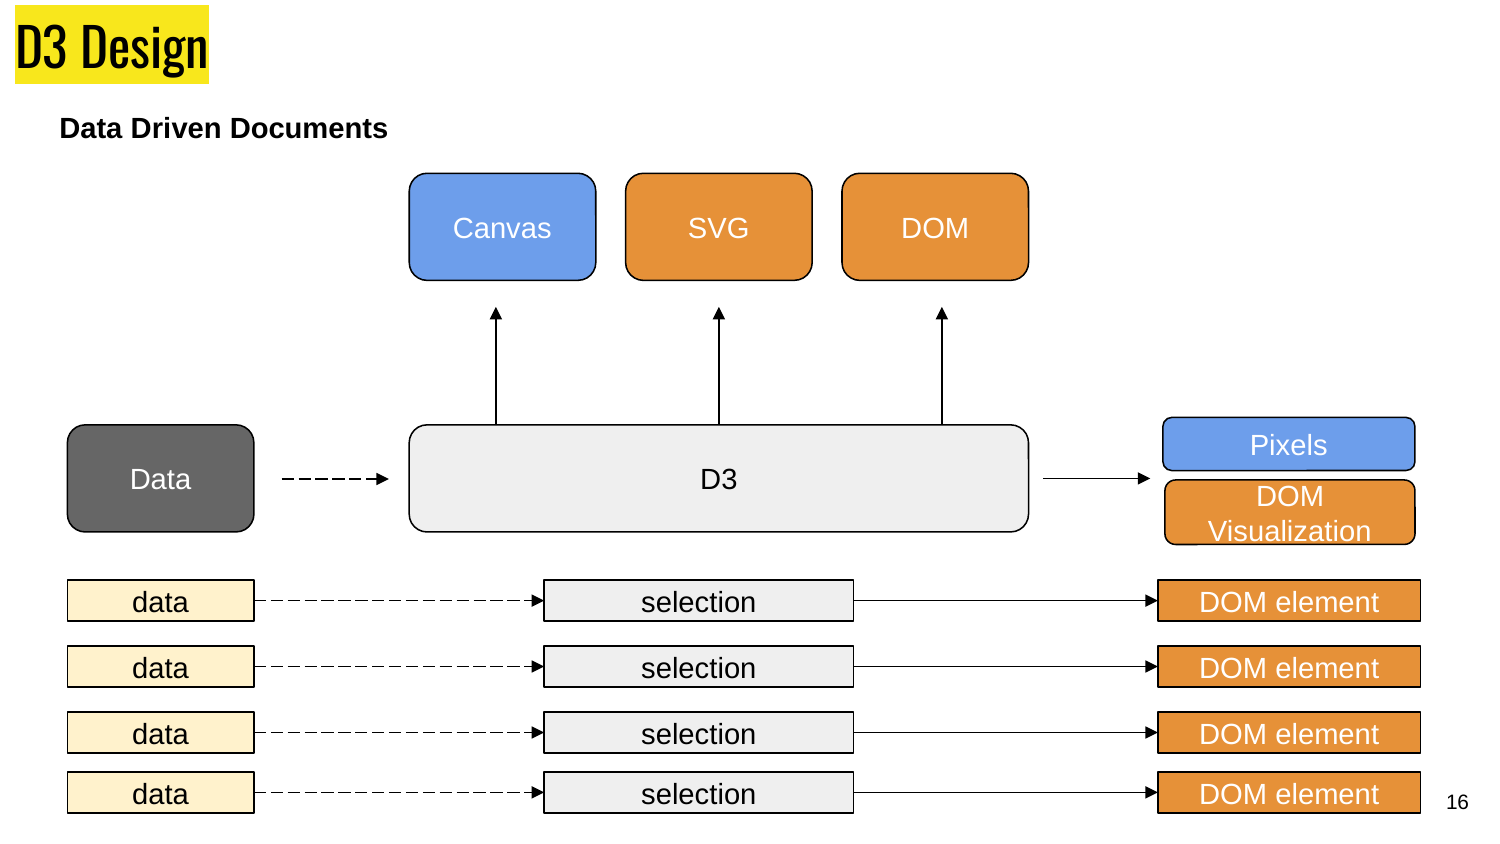

# D3 Design
Data Driven Documents
Canvas
SVG
DOM
Data
D3
DOM
Visualization
Pixels
data
selection
DOM element
data
selection
DOM element
data
selection
DOM element
16
data
selection
DOM element